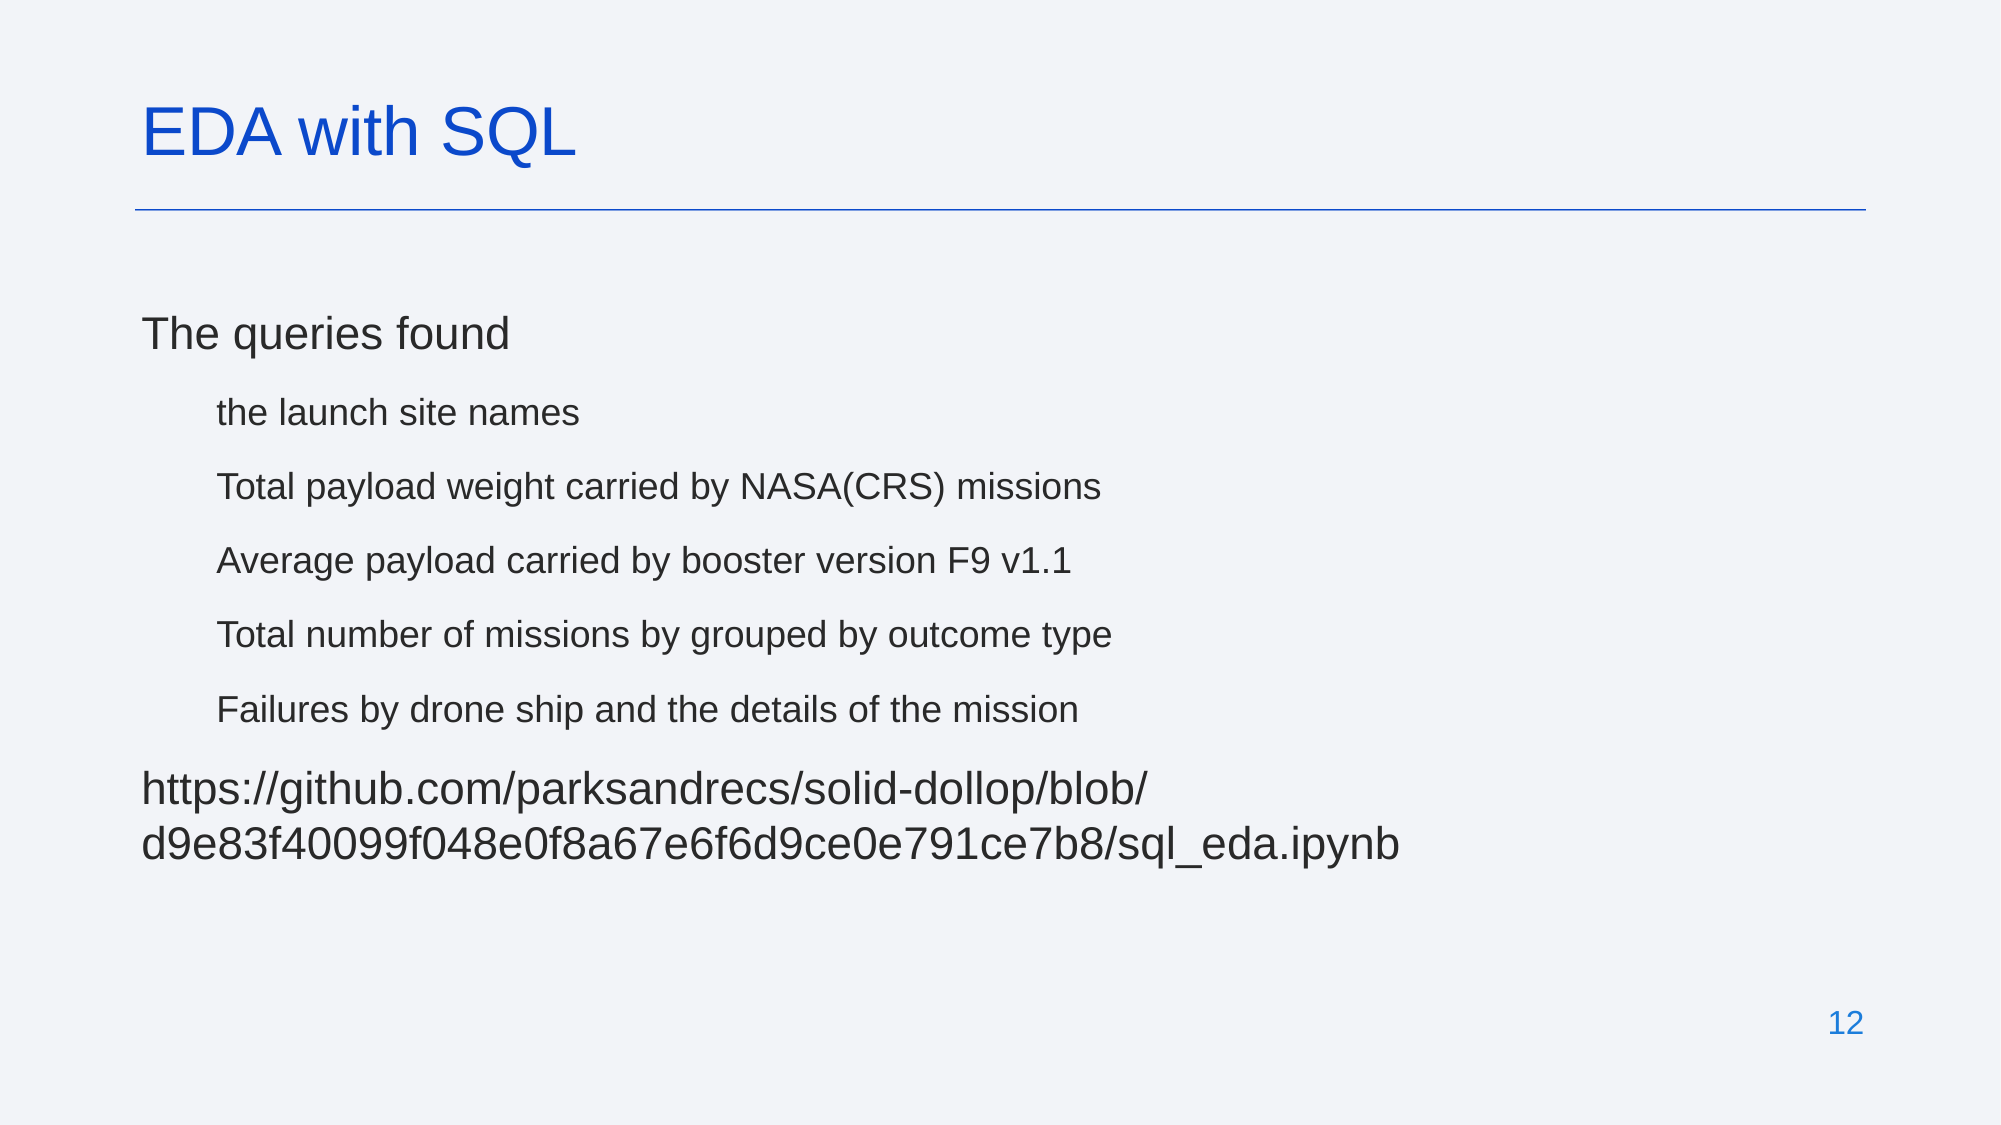

EDA with SQL
The queries found
the launch site names
Total payload weight carried by NASA(CRS) missions
Average payload carried by booster version F9 v1.1
Total number of missions by grouped by outcome type
Failures by drone ship and the details of the mission
https://github.com/parksandrecs/solid-dollop/blob/d9e83f40099f048e0f8a67e6f6d9ce0e791ce7b8/sql_eda.ipynb

12